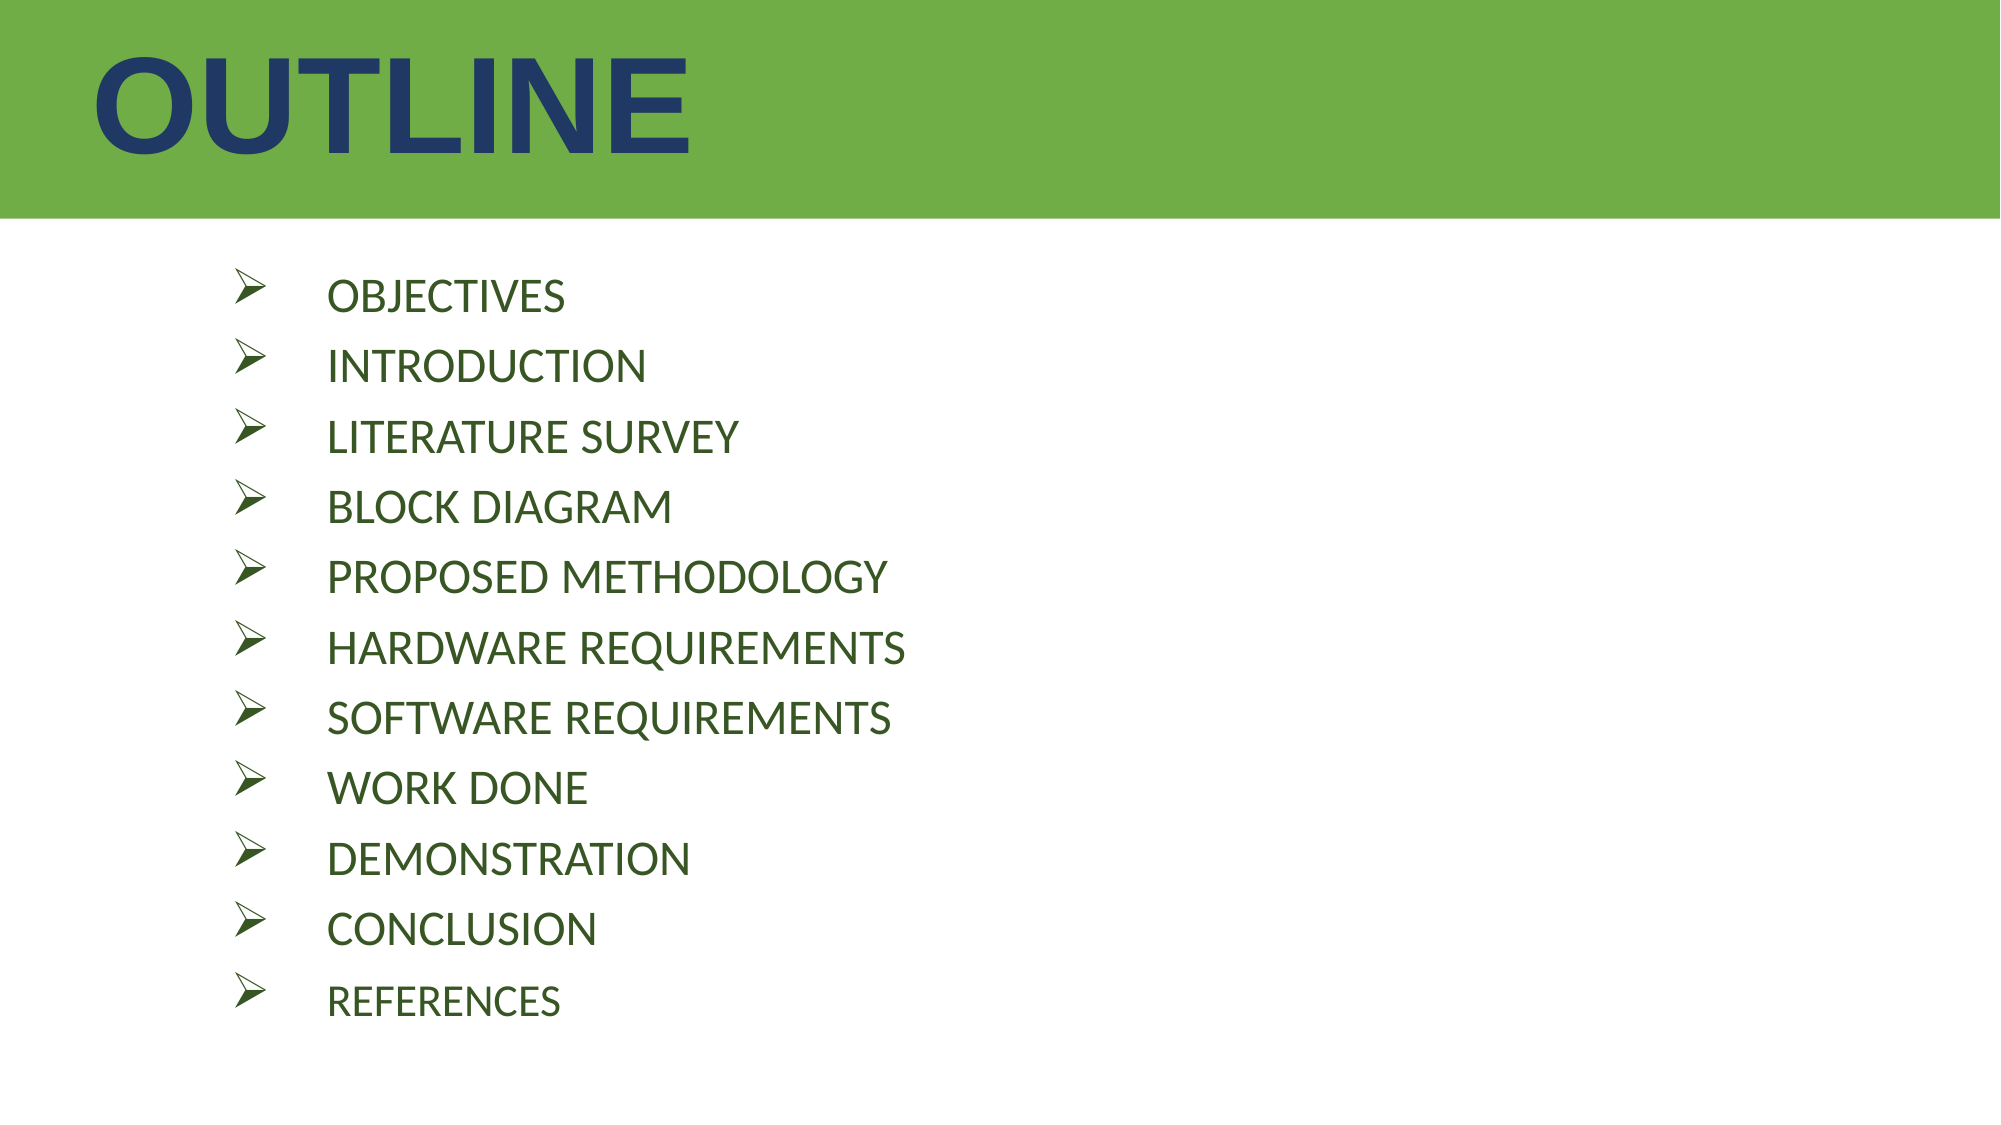

# OUTLINE
     OBJECTIVES
     INTRODUCTION
     LITERATURE SURVEY
     BLOCK DIAGRAM
     PROPOSED METHODOLOGY
     HARDWARE REQUIREMENTS
     SOFTWARE REQUIREMENTS
     WORK DONE
     DEMONSTRATION
     CONCLUSION
     REFERENCES